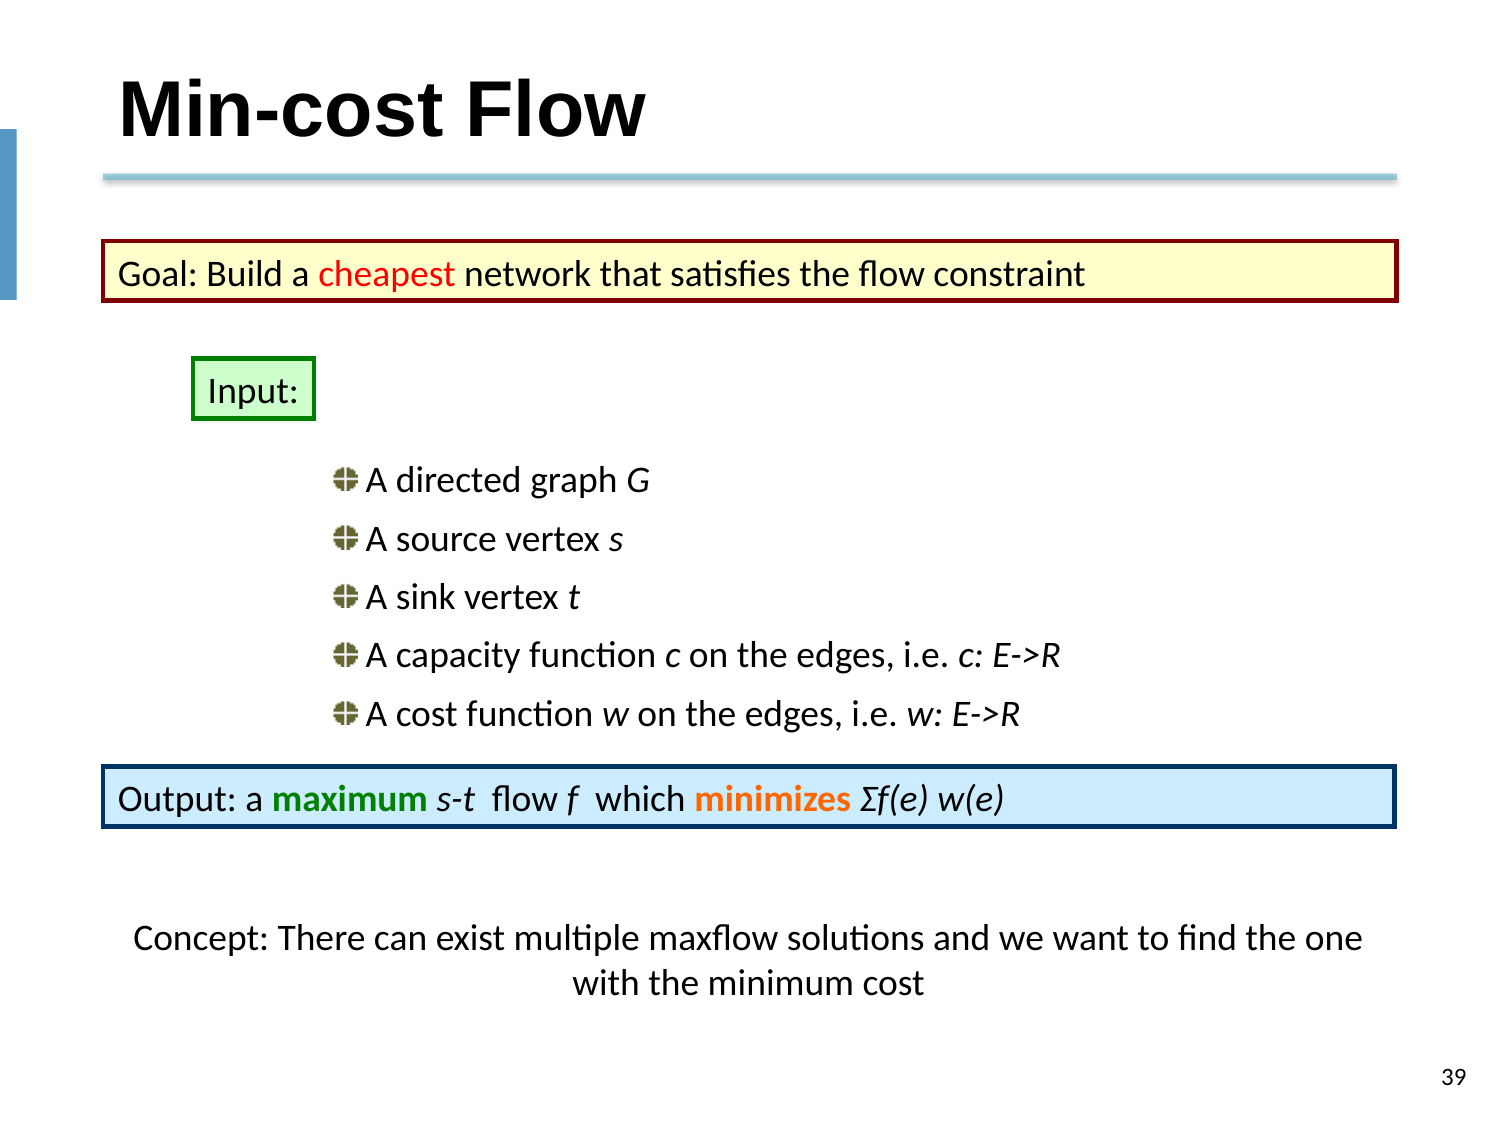

# Min-cost Flow
Goal: Build a cheapest network that satisfies the flow constraint
Input:
 A directed graph G
 A source vertex s
 A sink vertex t
 A capacity function c on the edges, i.e. c: E->R
 A cost function w on the edges, i.e. w: E->R
Output: a maximum s-t  flow f  which minimizes Σf(e) w(e)
Concept: There can exist multiple maxflow solutions and we want to find the one with the minimum cost
39